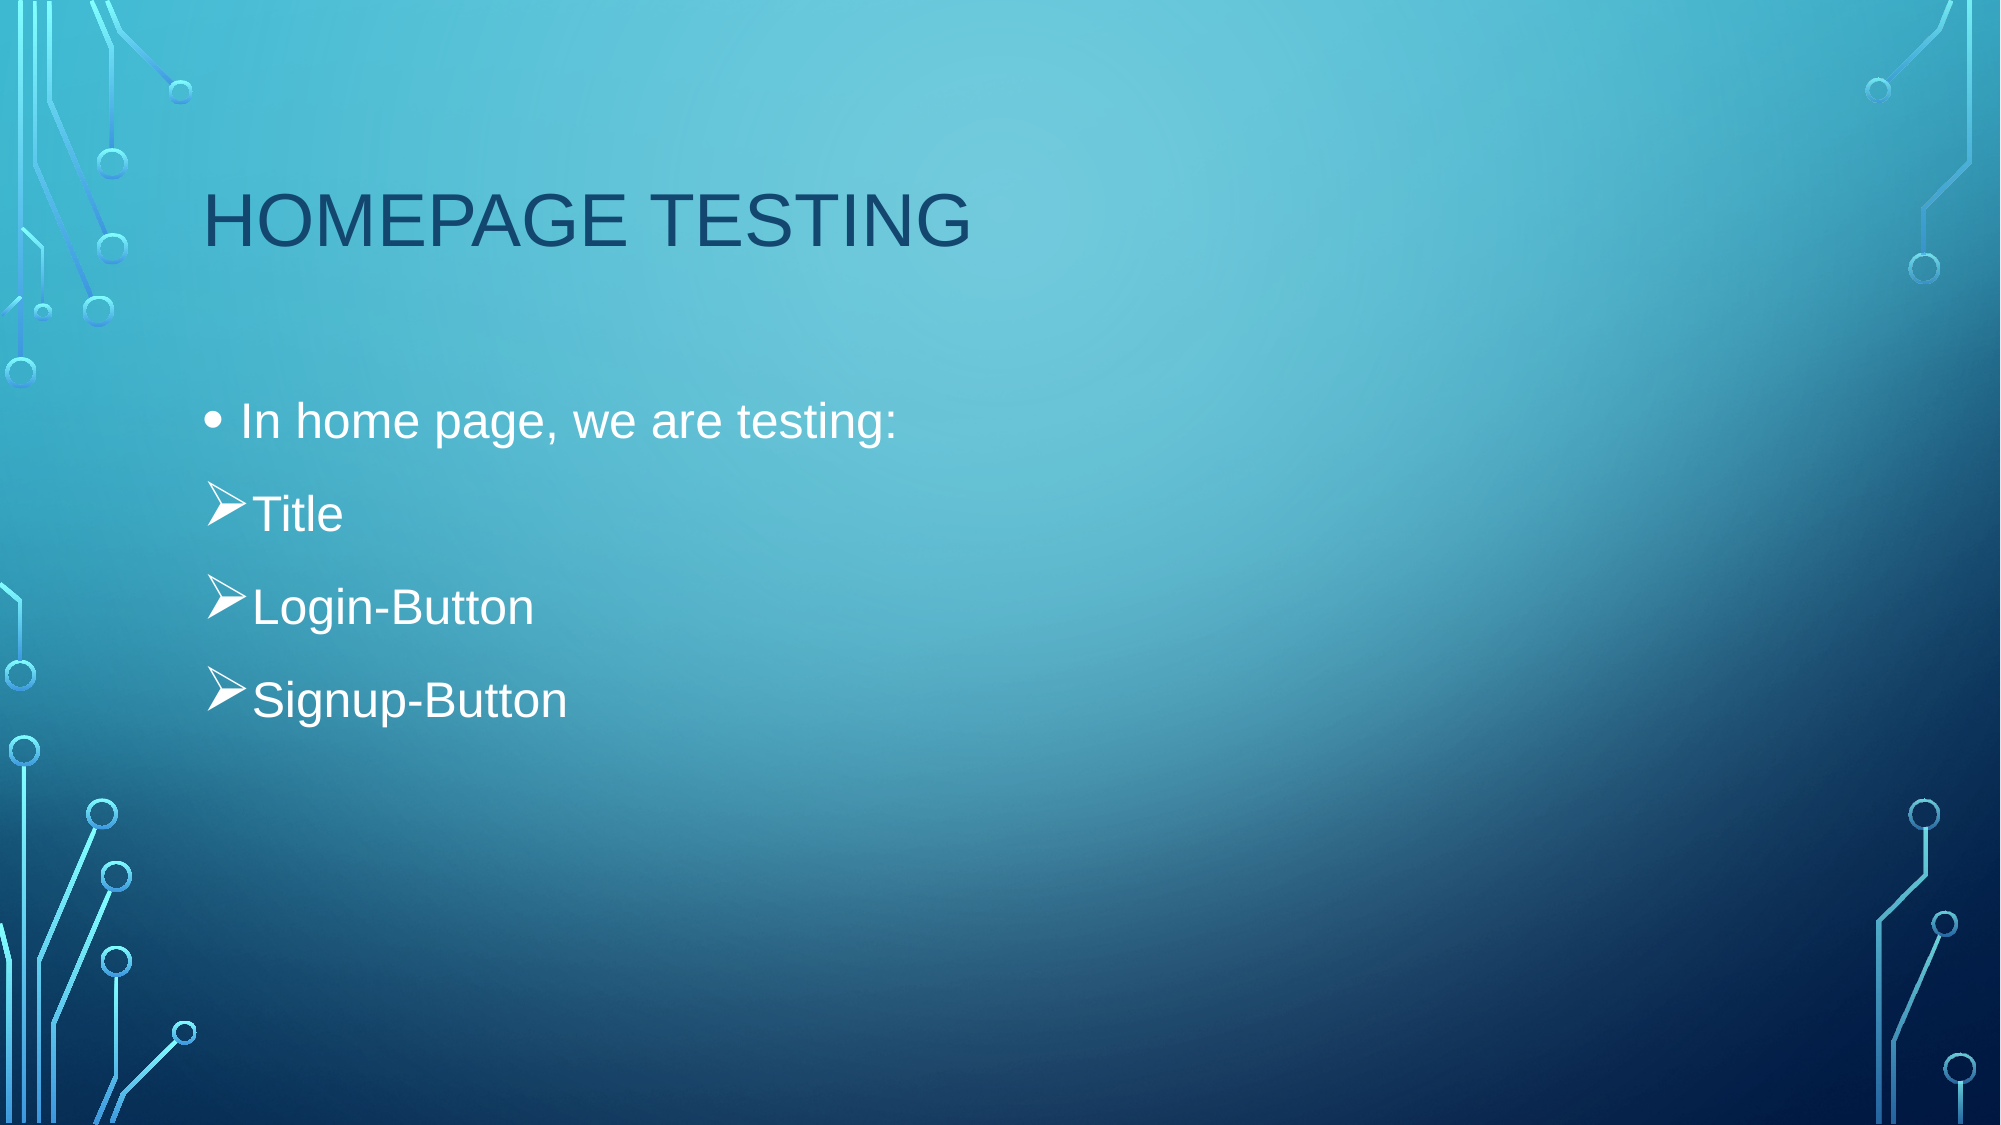

# HOMEPAGE TESTING
In home page, we are testing:
Title
Login-Button
Signup-Button